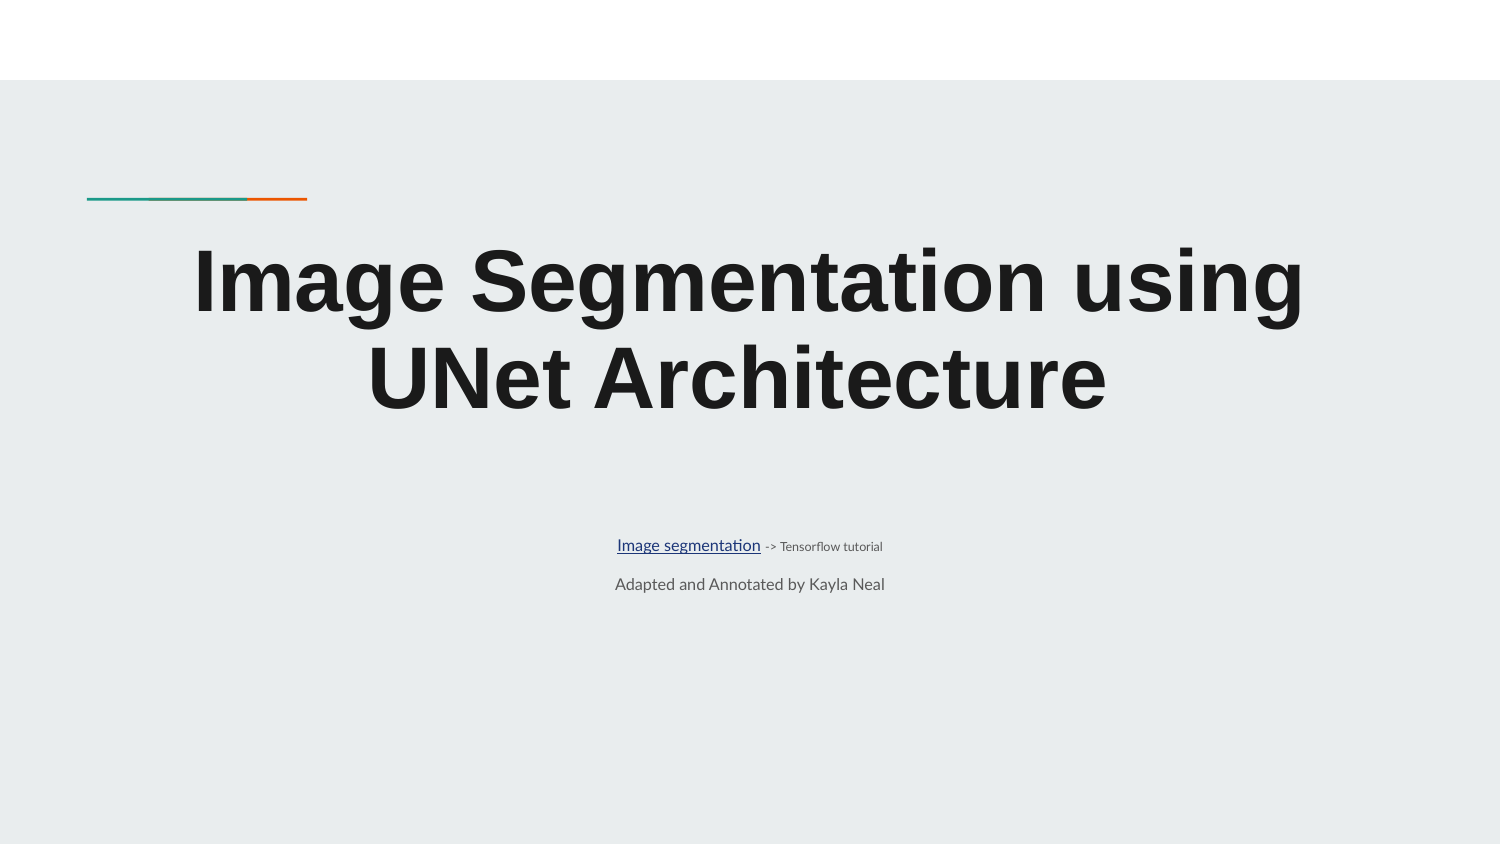

# Image Segmentation using UNet Architecture
Image segmentation -> Tensorflow tutorial

Adapted and Annotated by Kayla Neal